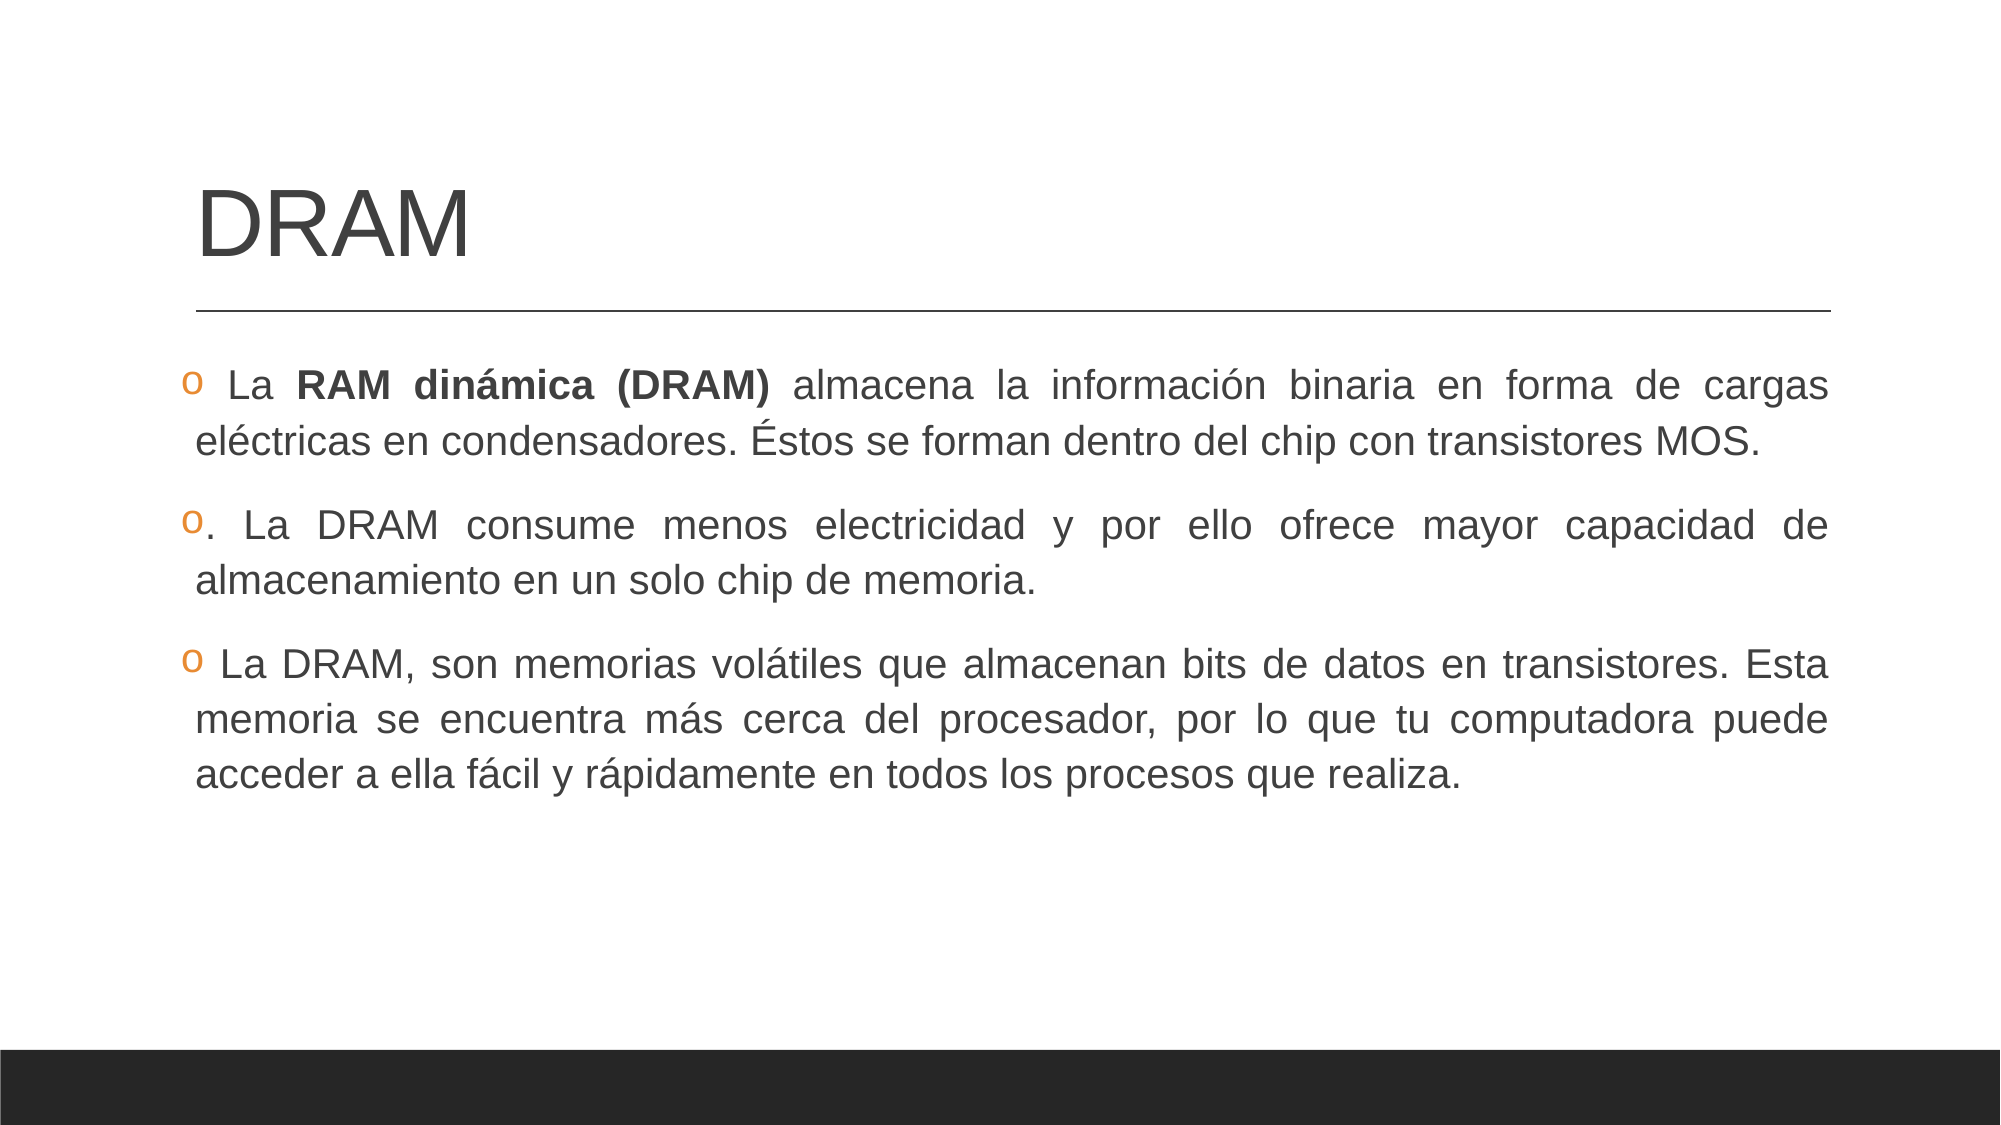

# DRAM
 La RAM dinámica (DRAM) almacena la información binaria en forma de cargas eléctricas en condensadores. Éstos se forman dentro del chip con transistores MOS.
. La DRAM consume menos electricidad y por ello ofrece mayor capacidad de almacenamiento en un solo chip de memoria.
 La DRAM, son memorias volátiles que almacenan bits de datos en transistores. Esta memoria se encuentra más cerca del procesador, por lo que tu computadora puede acceder a ella fácil y rápidamente en todos los procesos que realiza.